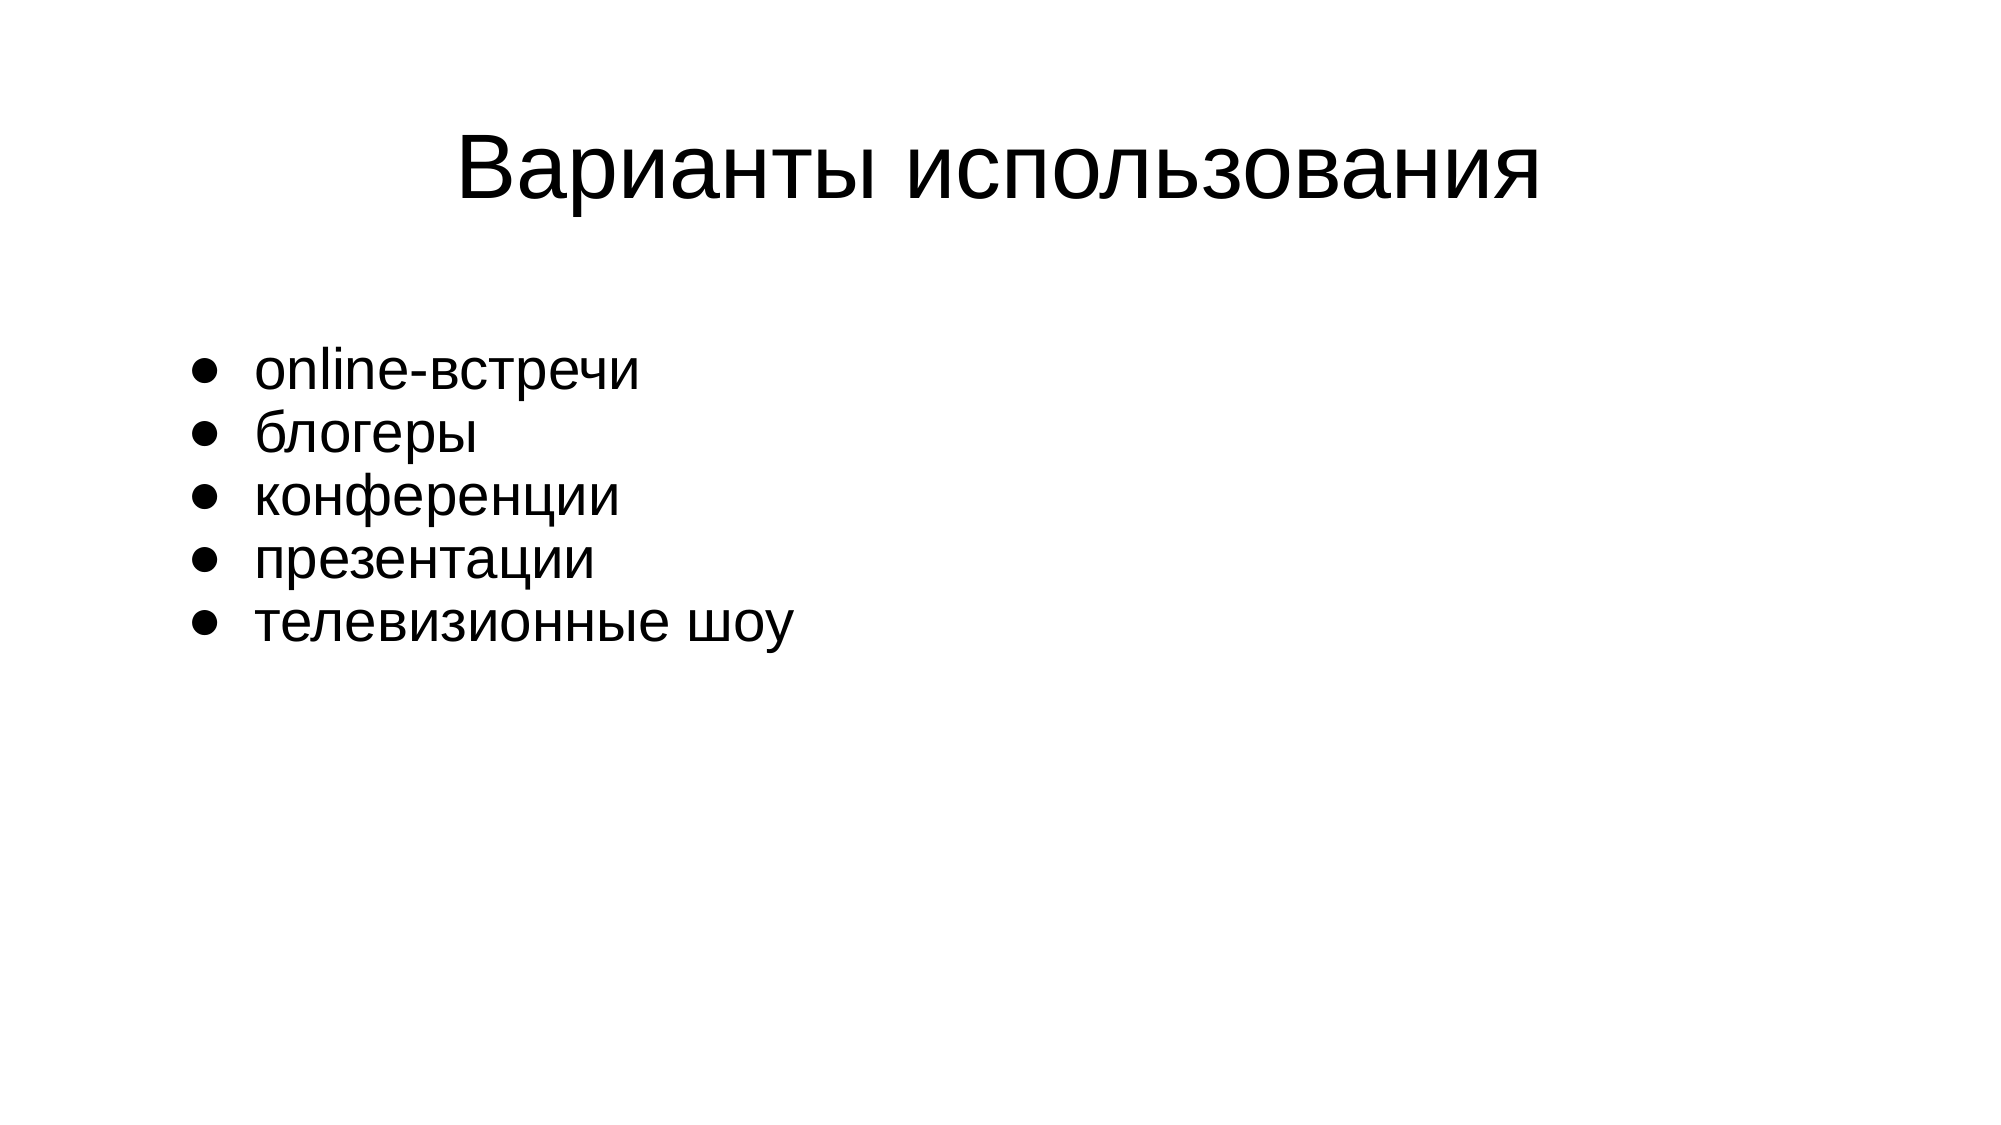

Варианты использования
online-встречи
блогеры
конференции
презентации
телевизионные шоу